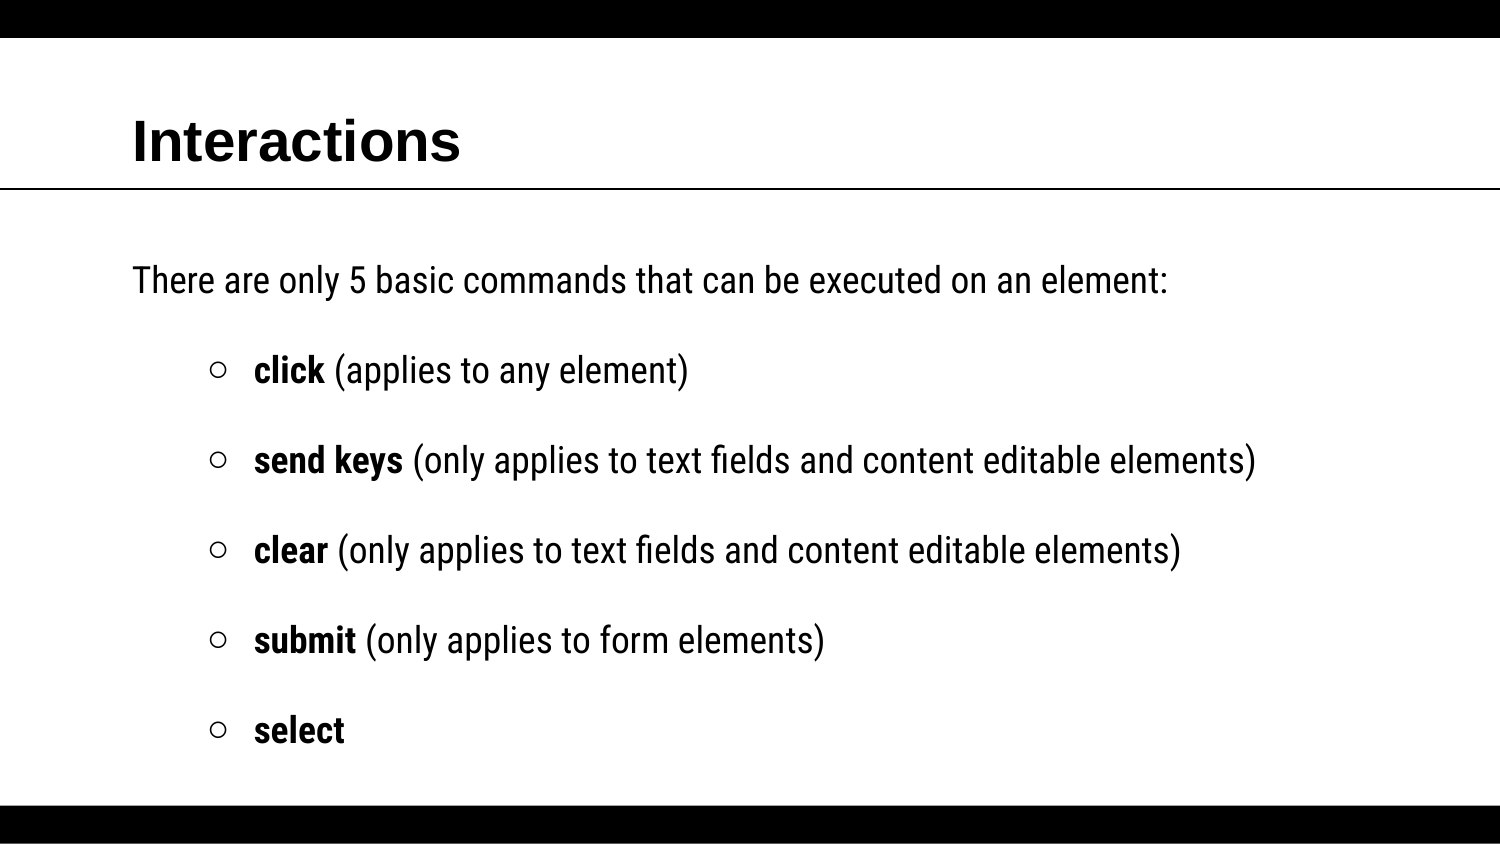

# Interactions
There are only 5 basic commands that can be executed on an element:

click (applies to any element)

send keys (only applies to text fields and content editable elements)

clear (only applies to text fields and content editable elements)

submit (only applies to form elements)

select